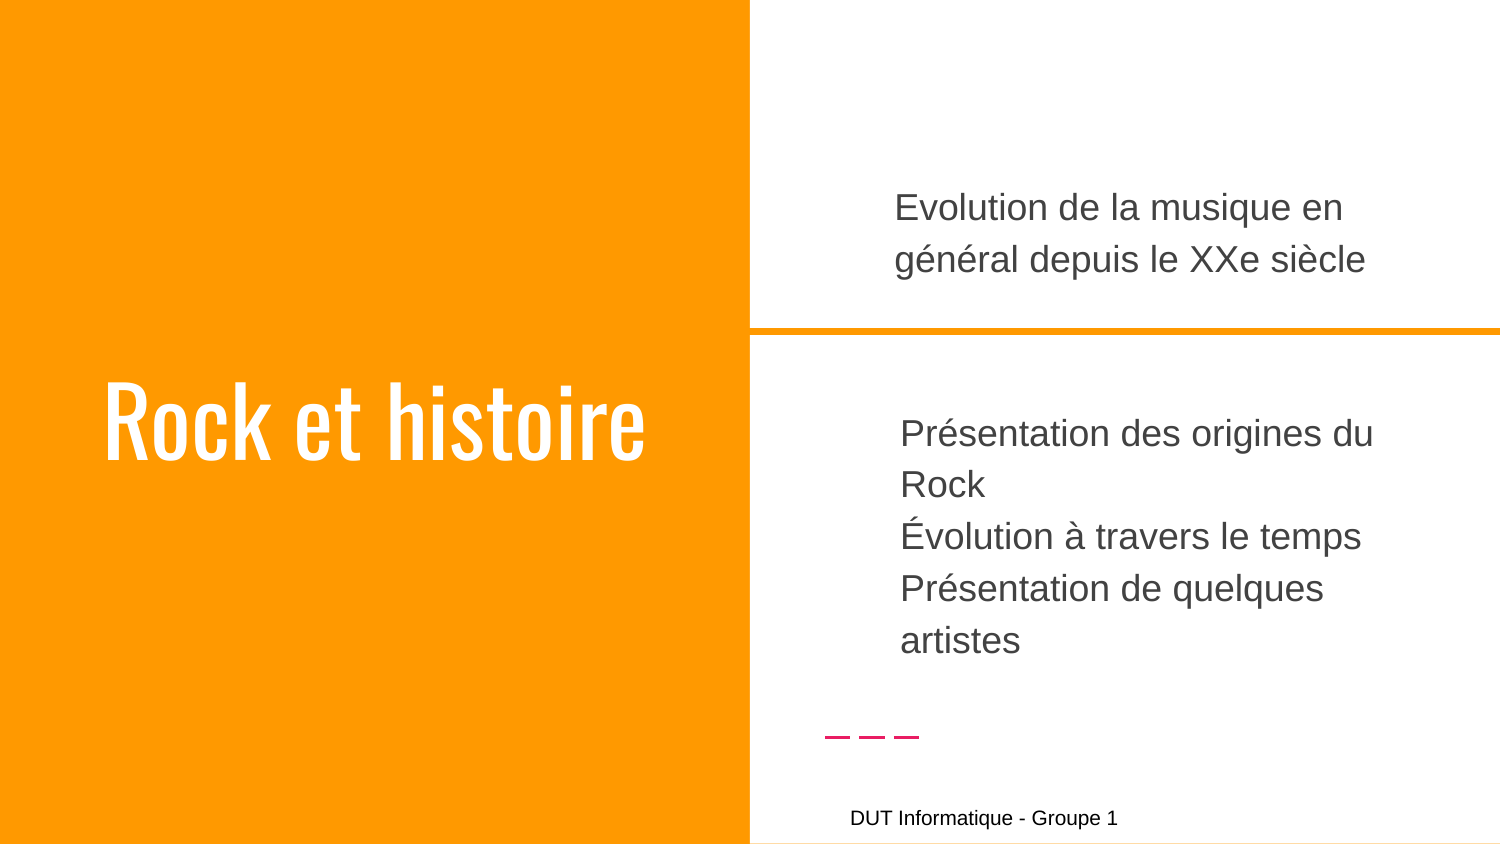

Evolution de la musique en général depuis le XXe siècle
# Rock et histoire
Présentation des origines du Rock
Évolution à travers le temps
Présentation de quelques artistes